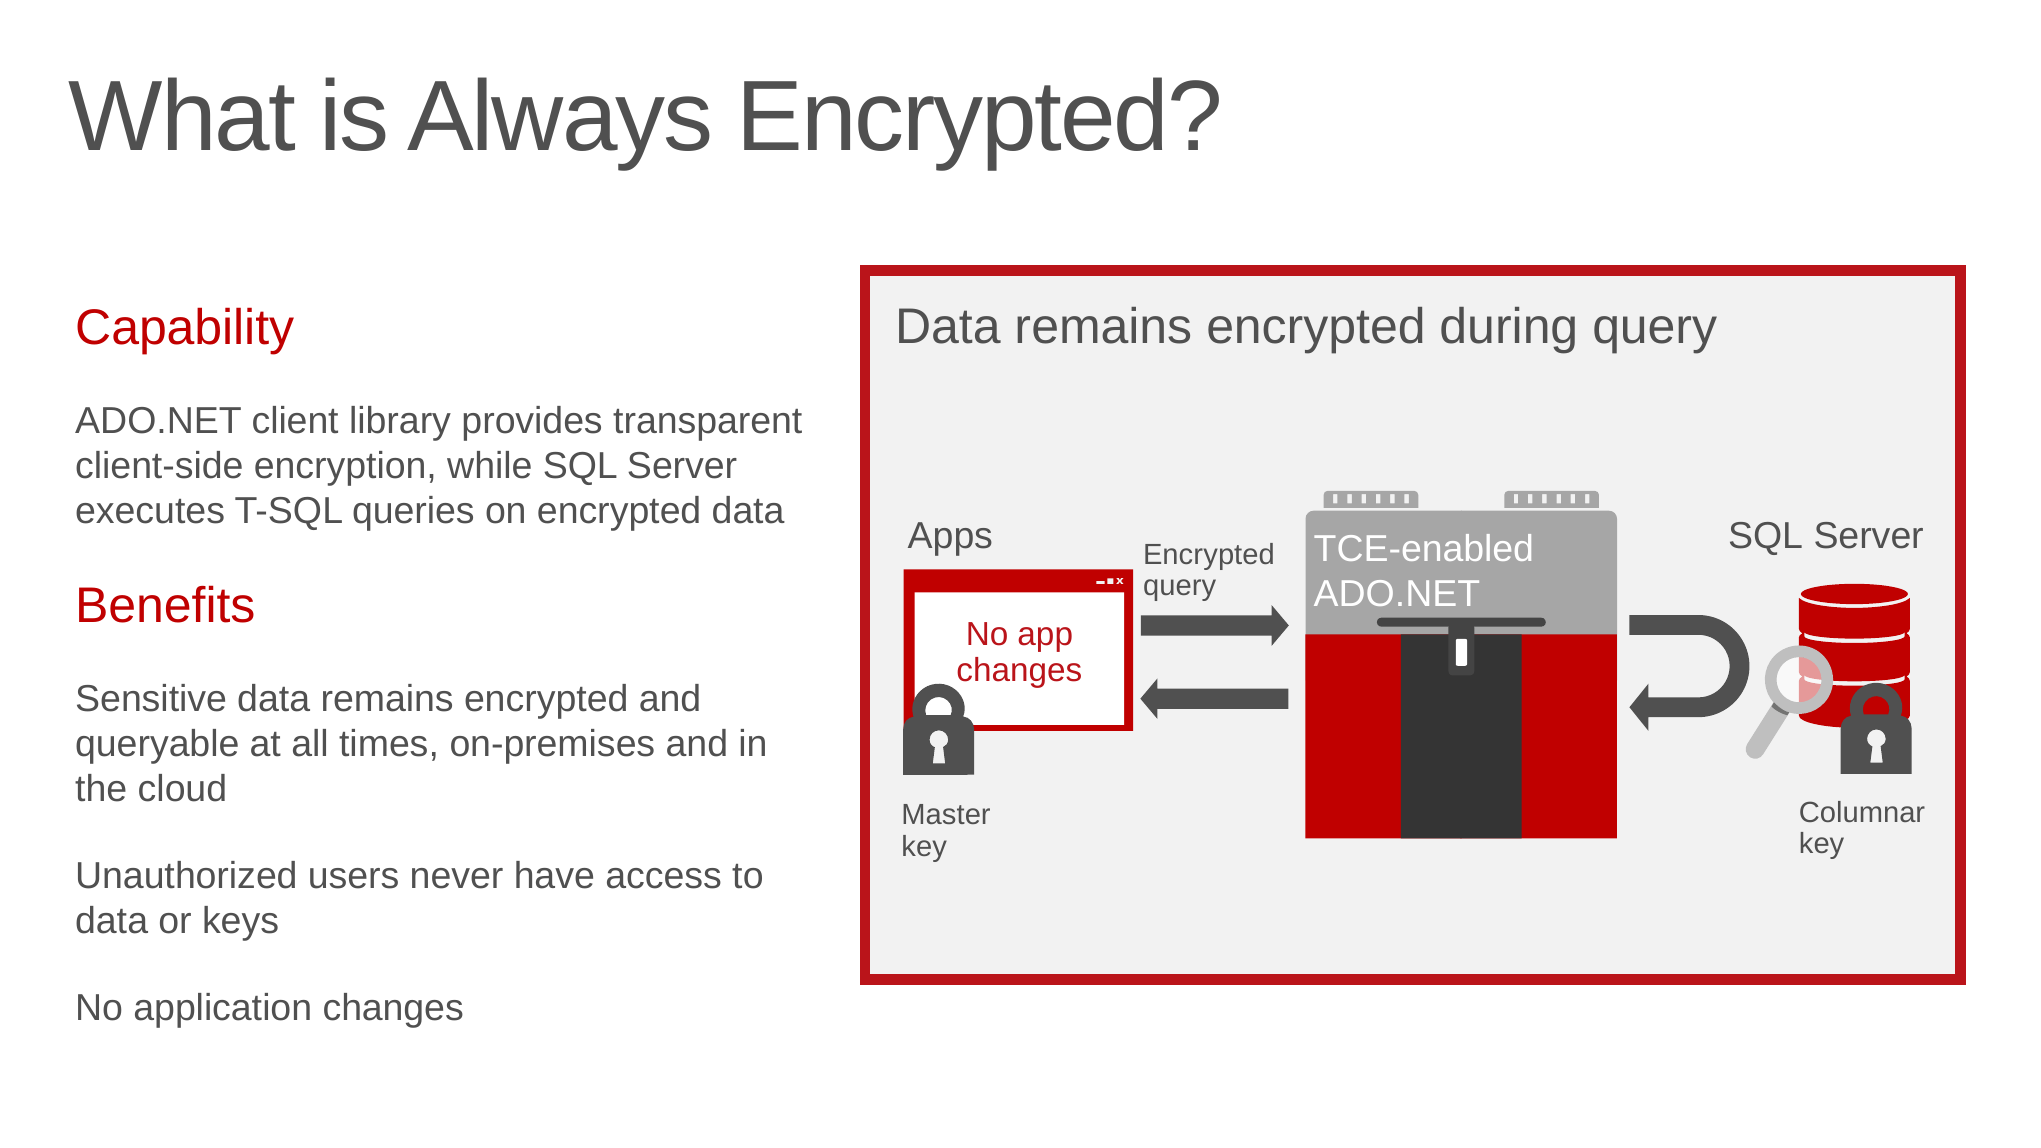

What is Always Encrypted?
Capability
ADO.NET client library provides transparent client-side encryption, while SQL Server executes T-SQL queries on encrypted data
Benefits
Sensitive data remains encrypted and queryable at all times, on-premises and in the cloud
Unauthorized users never have access to data or keys
No application changes
Data remains encrypted during query

TCE-enabled
ADO.NET

Apps
SQL Server
Encrypted
query

No app changes

Columnar
key

Master
key